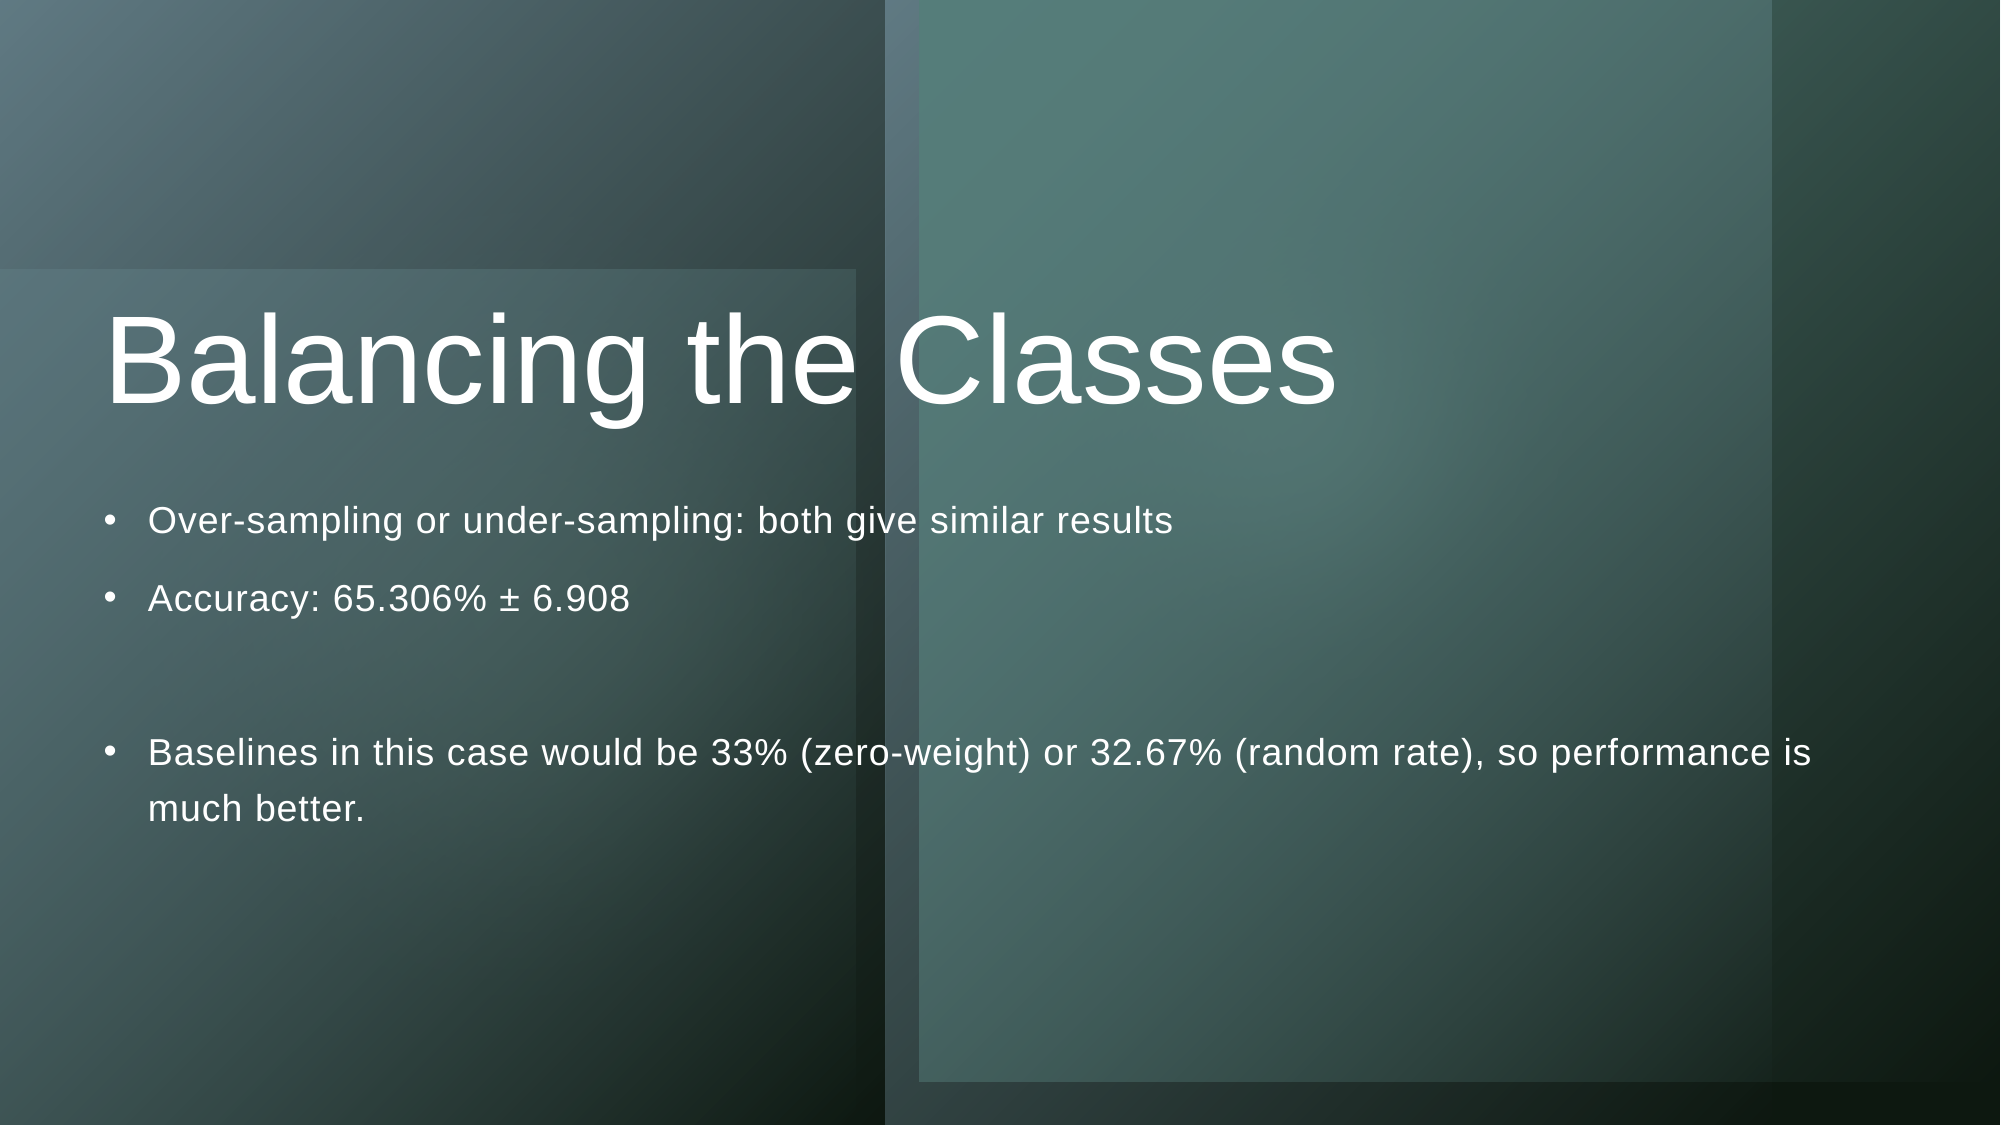

# Balancing the Classes
Over-sampling or under-sampling: both give similar results
Accuracy: 65.306% ± 6.908

Baselines in this case would be 33% (zero-weight) or 32.67% (random rate), so performance is much better.